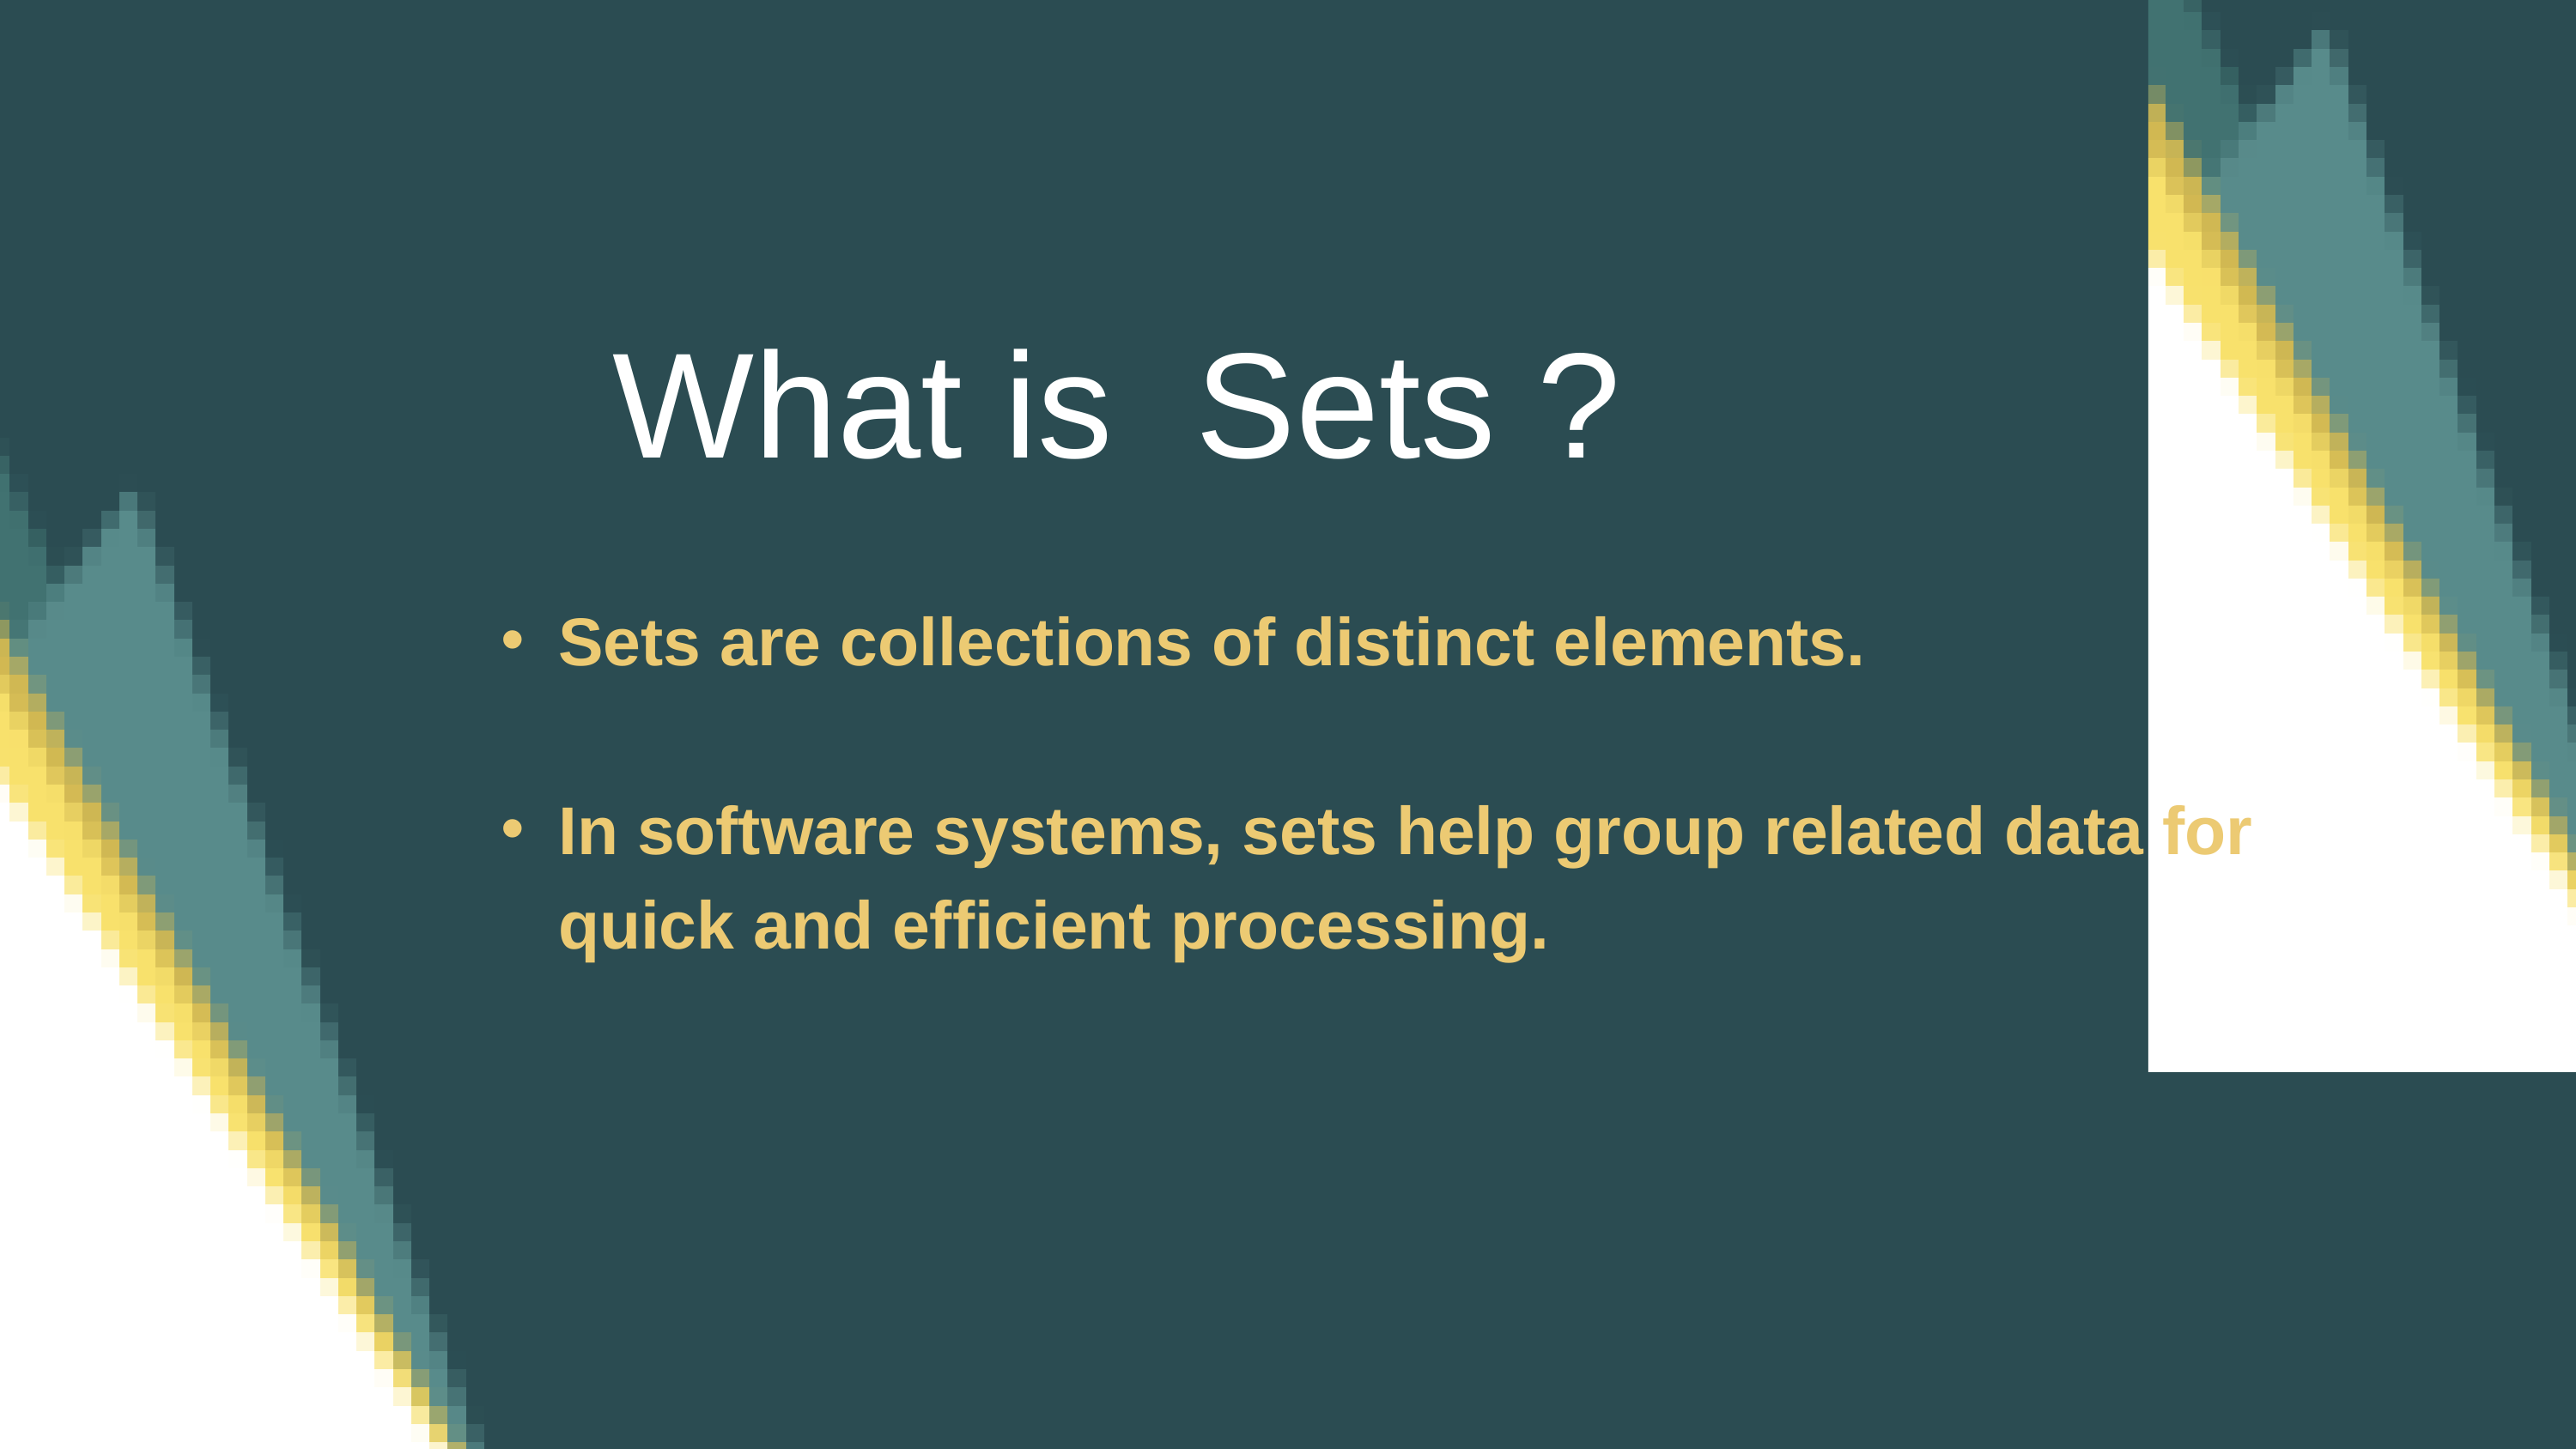

What is  Sets ?

Sets are collections of distinct elements.

In software systems, sets help group related data for quick and efficient processing.